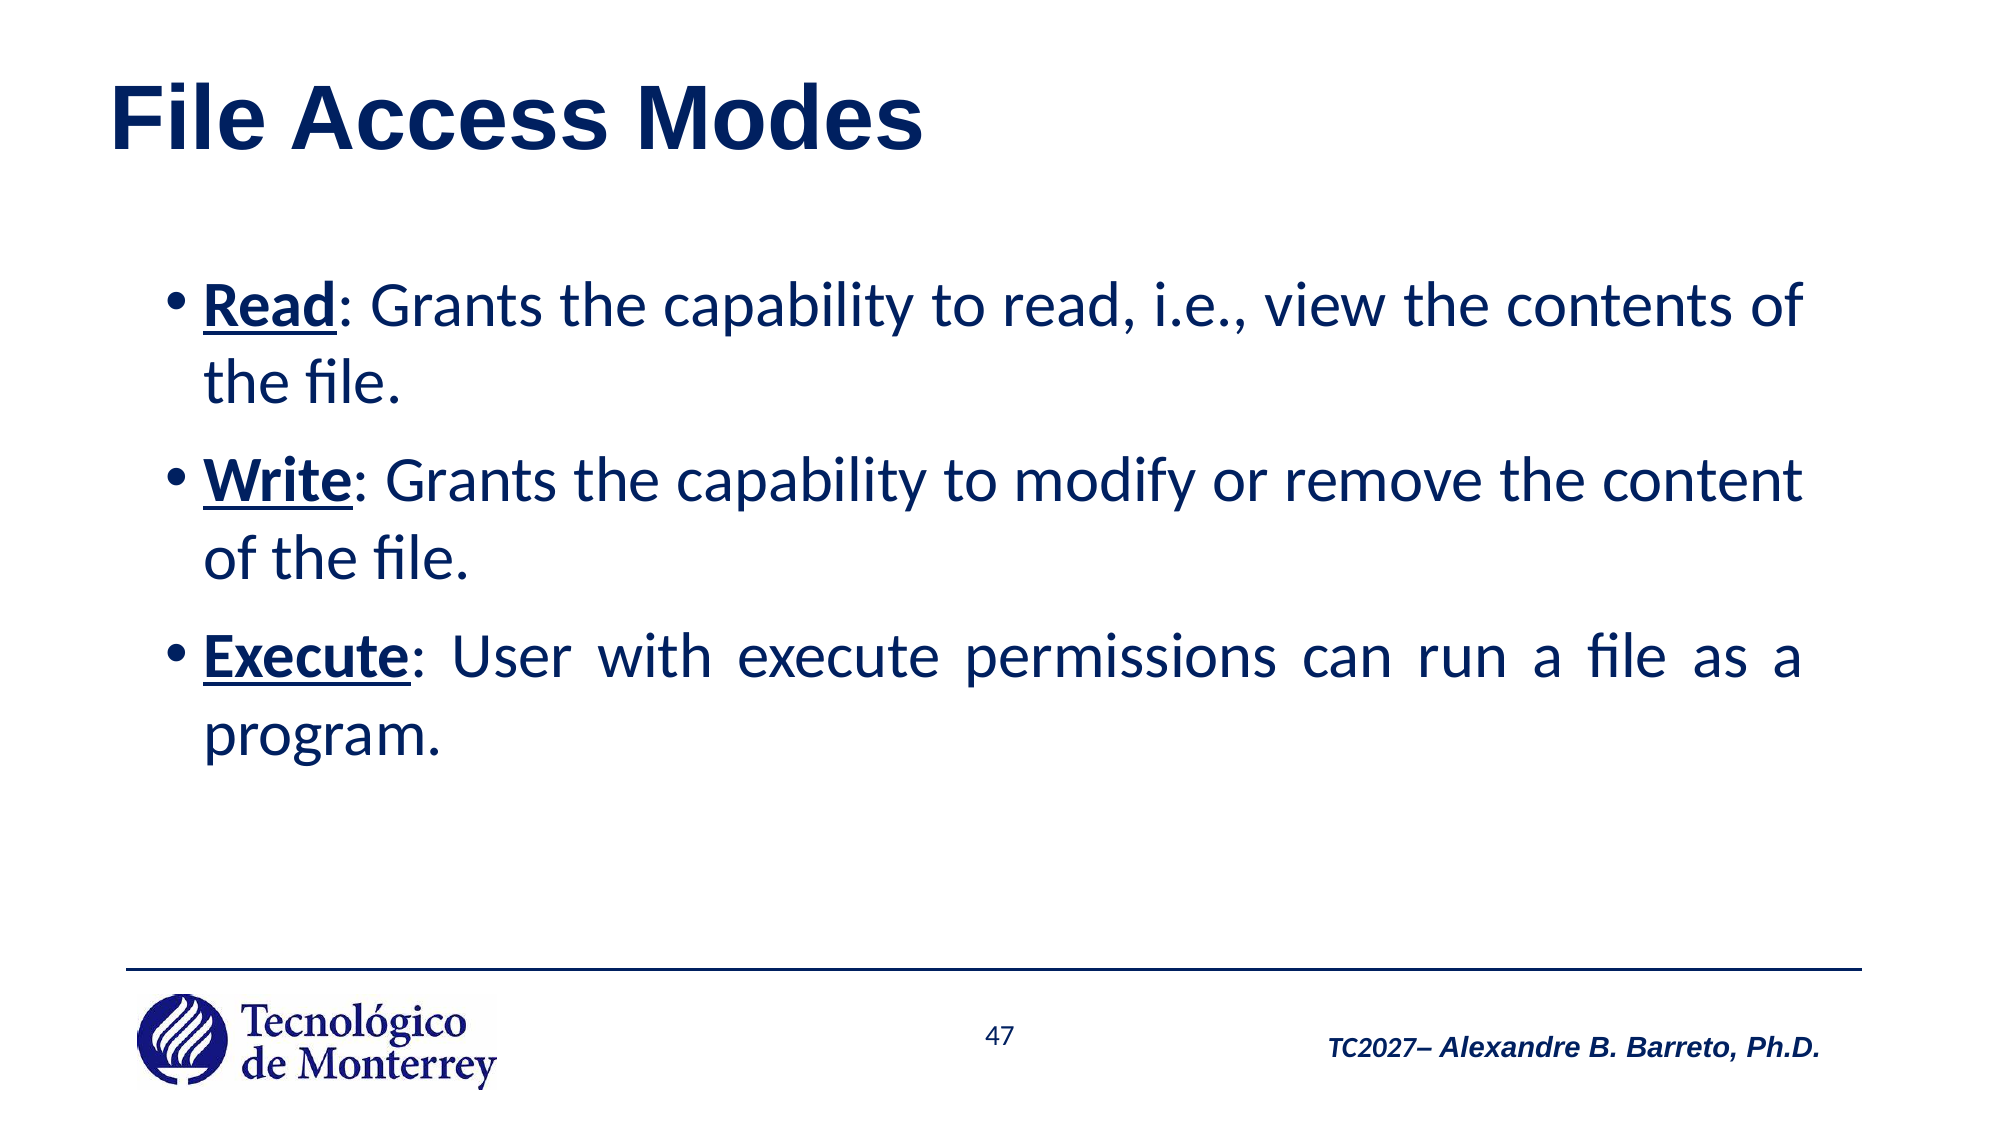

# File Access Modes
Read: Grants the capability to read, i.e., view the contents of the file.
Write: Grants the capability to modify or remove the content of the file.
Execute: User with execute permissions can run a file as a program.